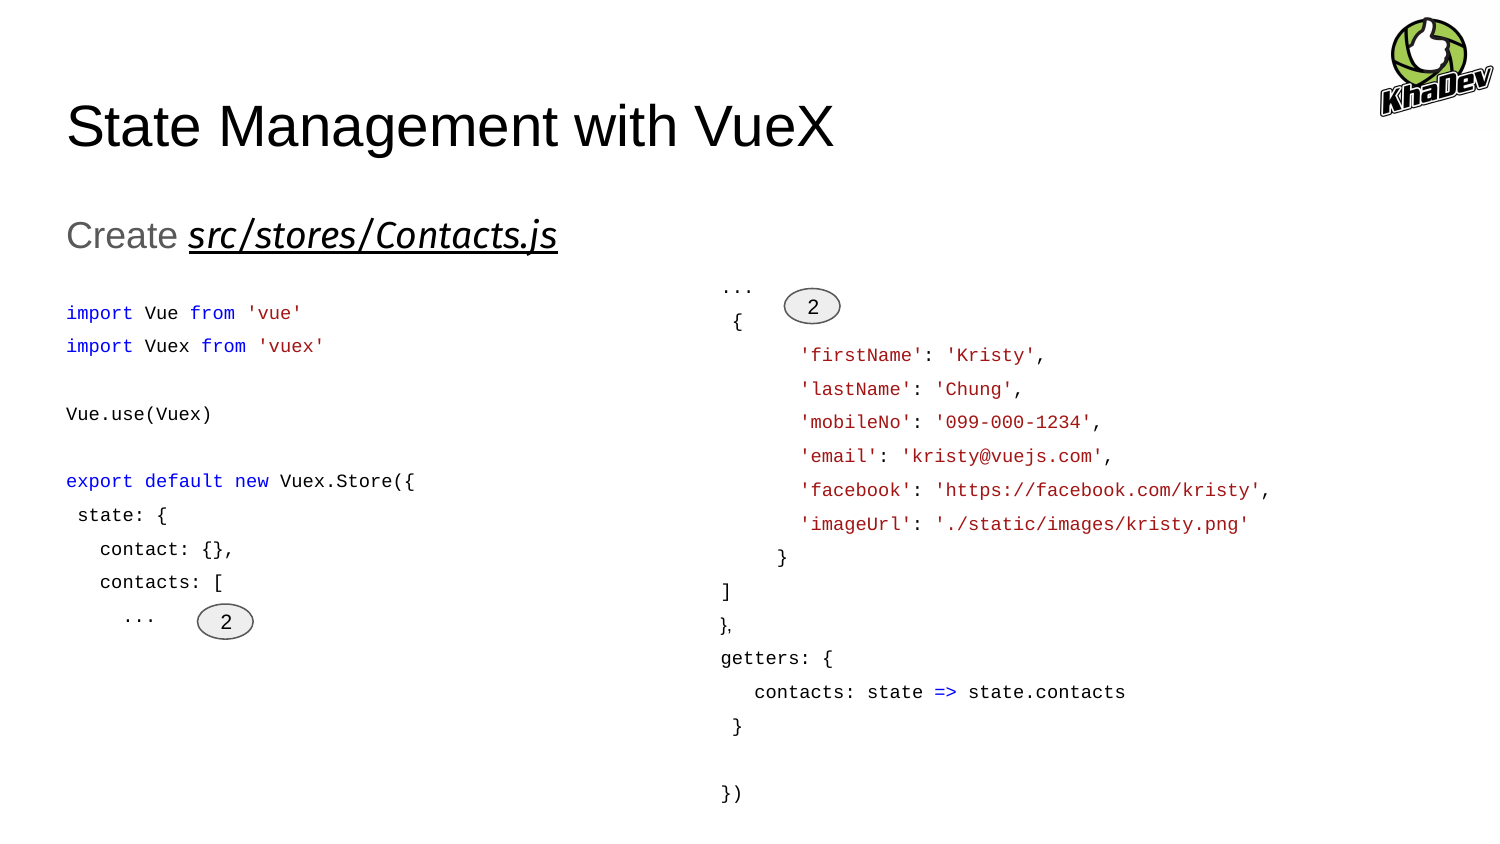

# State Management with VueX
Create src/stores/Contacts.js
import Vue from 'vue'
import Vuex from 'vuex'

Vue.use(Vuex)

export default new Vuex.Store({
 state: {
   contact: {},
   contacts: [
     ...
2
...
 {
       'firstName': 'Kristy',
       'lastName': 'Chung',
       'mobileNo': '099-000-1234',
       'email': 'kristy@vuejs.com',
       'facebook': 'https://facebook.com/kristy',
       'imageUrl': './static/images/kristy.png'
     }
]
},
getters: {
   contacts: state => state.contacts
 }

})
2